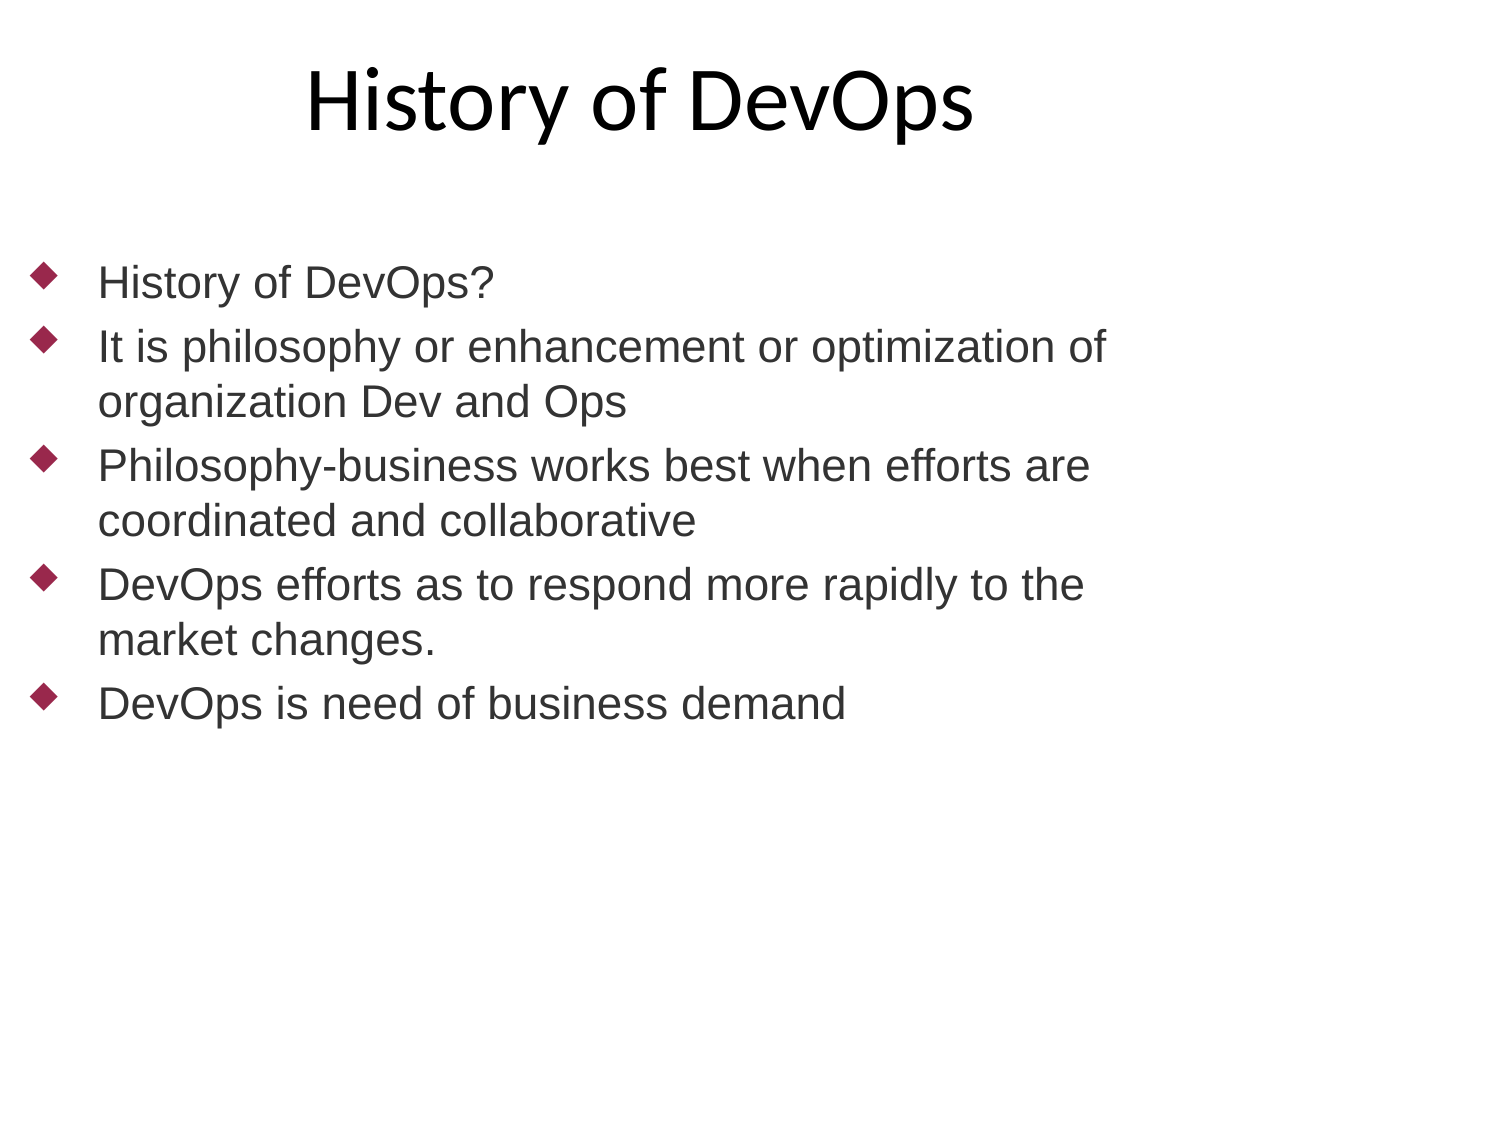

History of DevOps
History of DevOps?
It is philosophy or enhancement or optimization of organization Dev and Ops
Philosophy-business works best when efforts are coordinated and collaborative
DevOps efforts as to respond more rapidly to the market changes.
DevOps is need of business demand